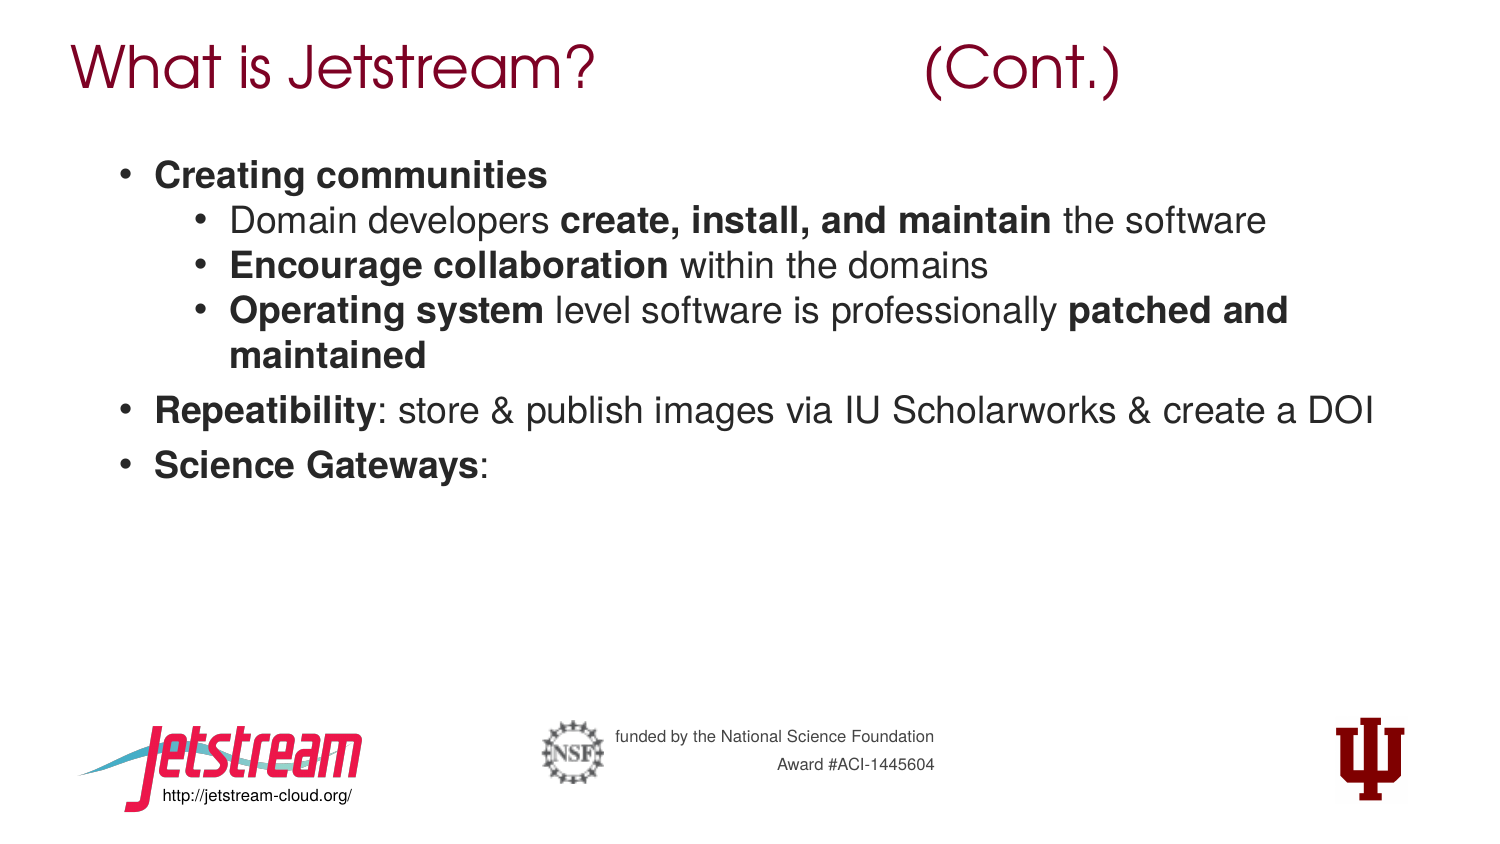

# What is Jetstream?                    (Cont.)

Creating communities
Domain developers create, install, and maintain the software
Encourage collaboration within the domains
Operating system level software is professionally patched and maintained

Repeatibility: store & publish images via IU Scholarworks & create a DOI

Science Gateways: